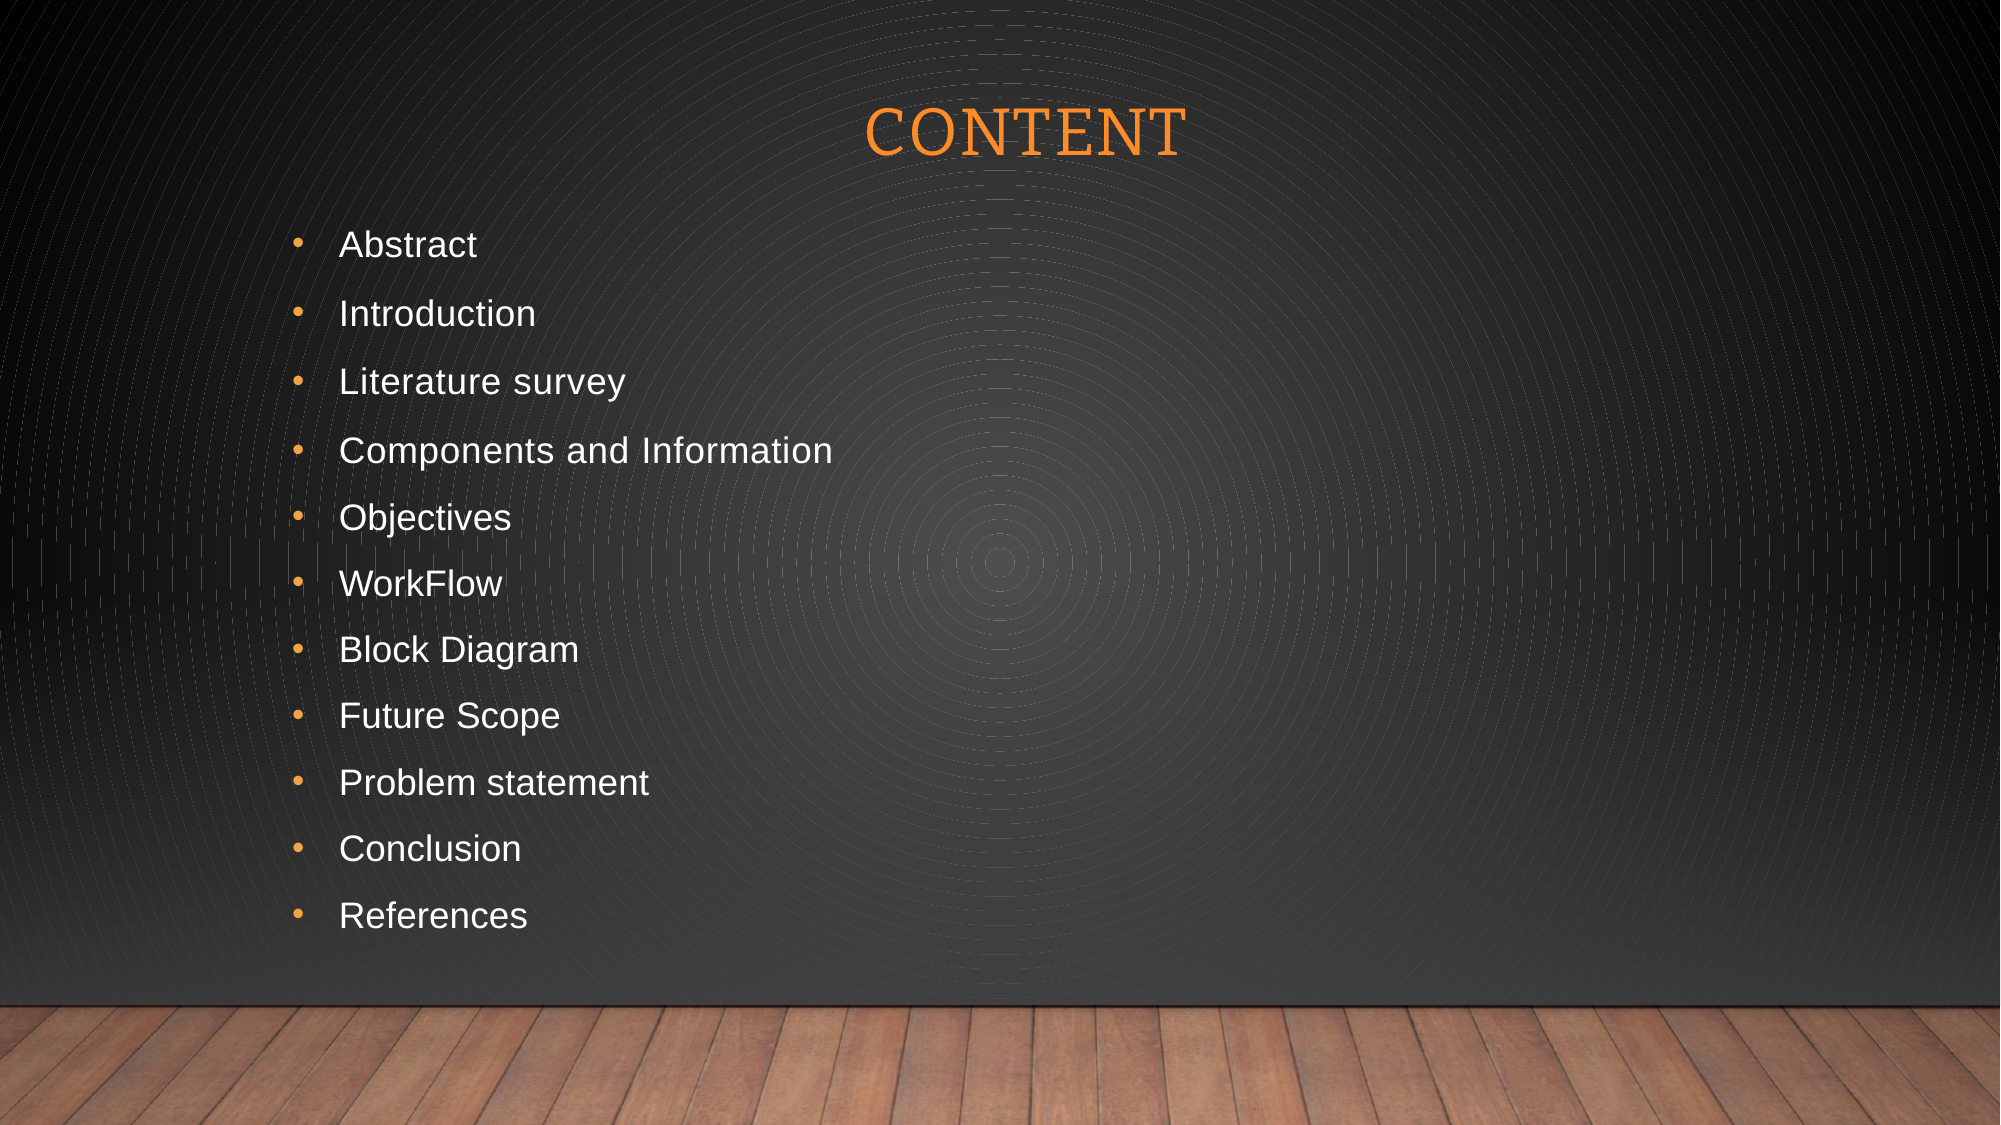

# content
Abstract
Introduction
Literature survey
Components and Information
Objectives
WorkFlow
Block Diagram
Future Scope
Problem statement
Conclusion
References